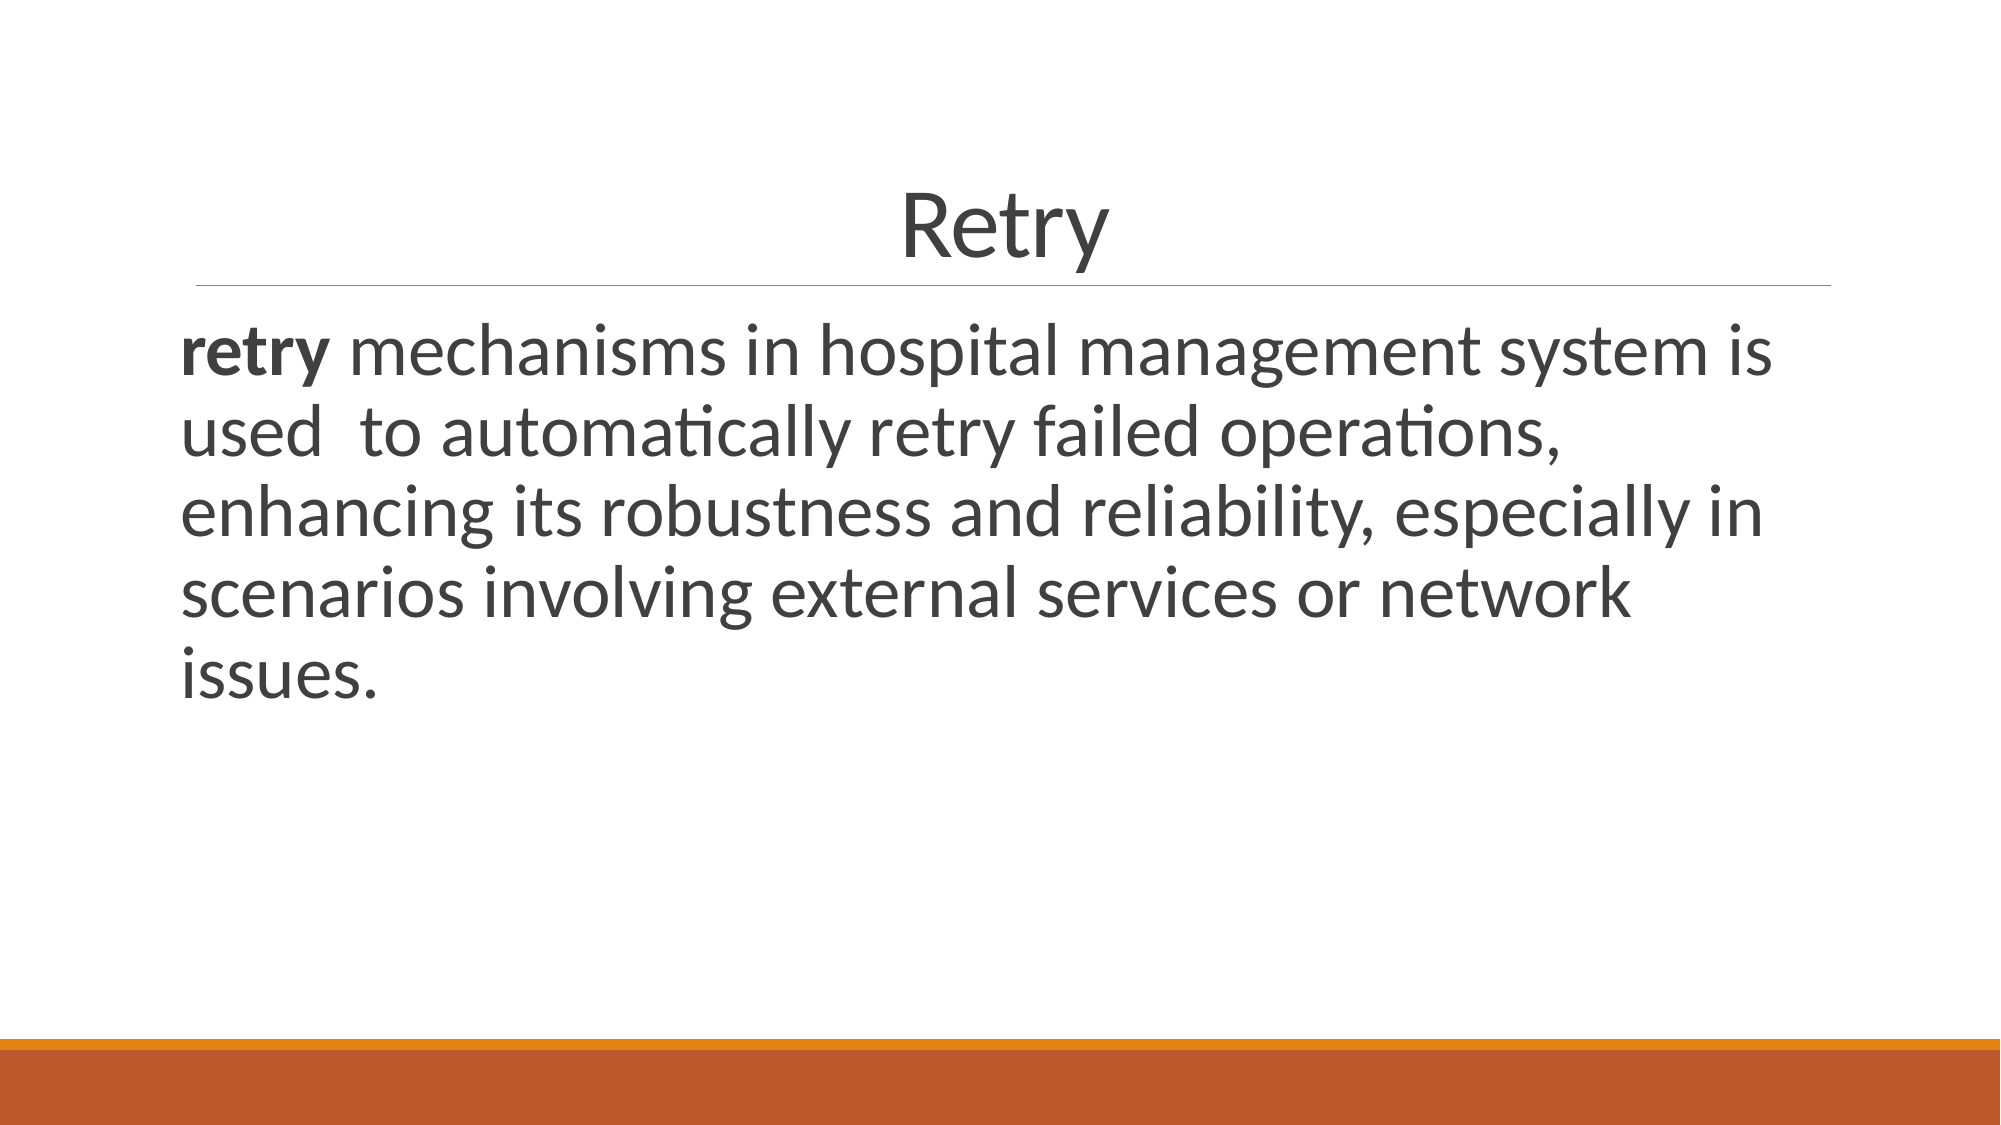

# Retry
retry mechanisms in hospital management system is used  to automatically retry failed operations, enhancing its robustness and reliability, especially in scenarios involving external services or network issues.